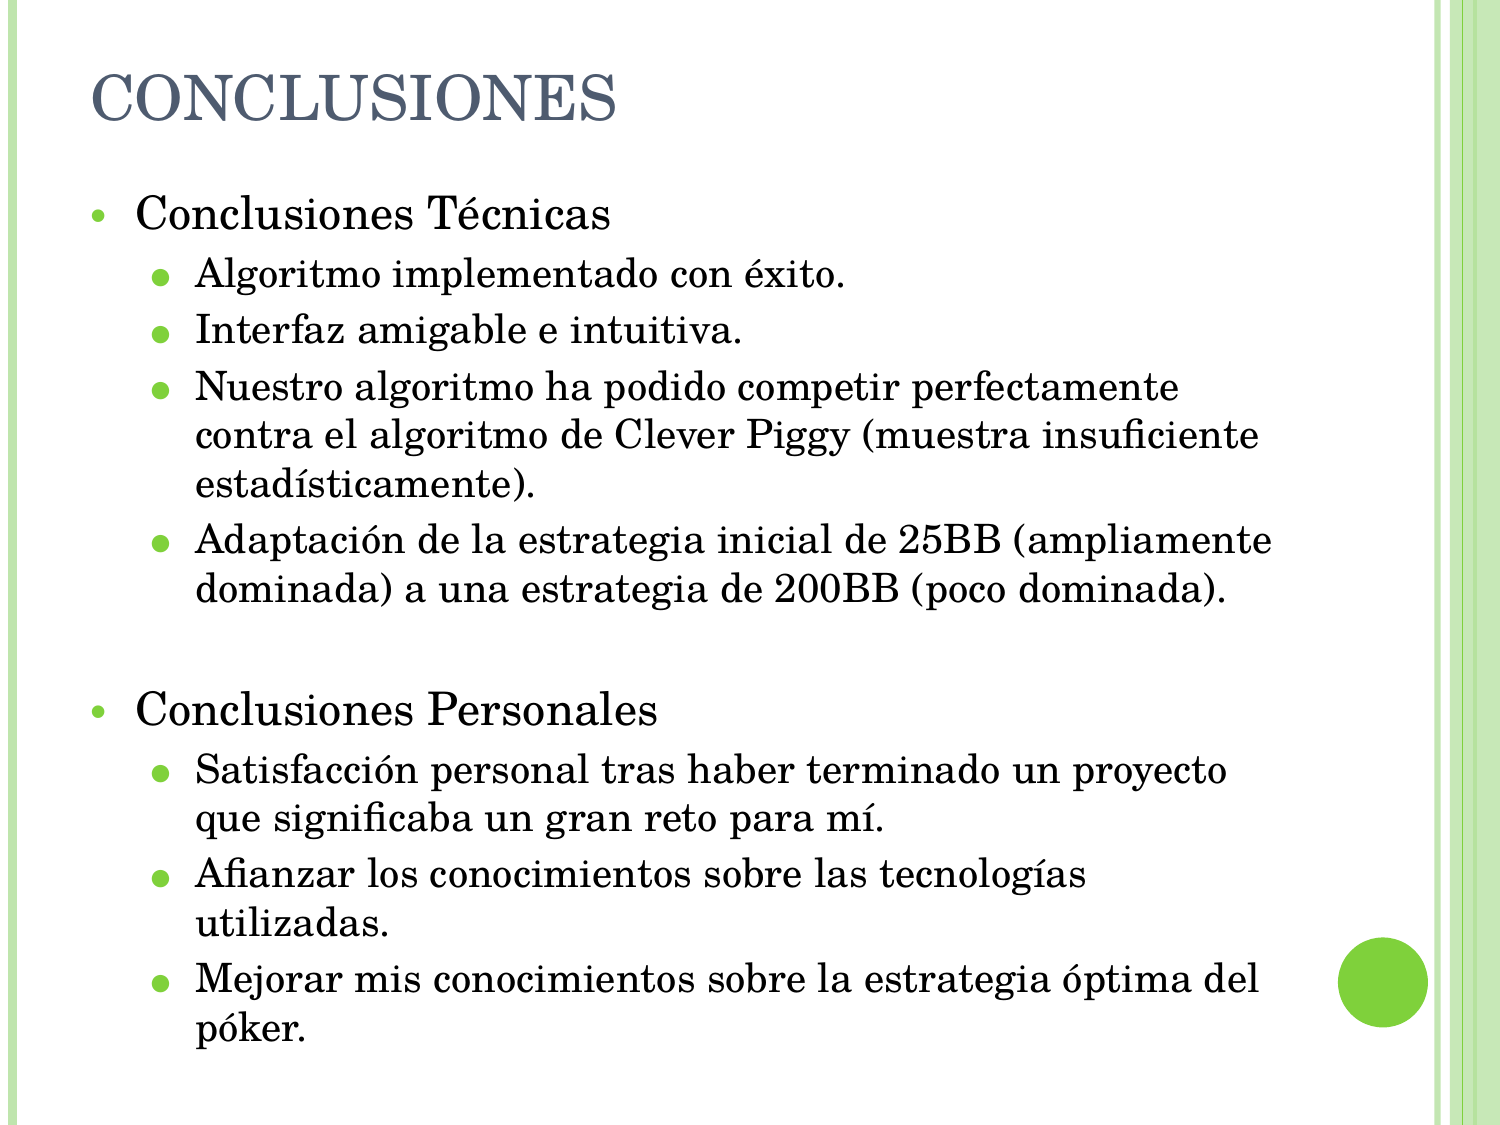

# Conclusiones
Conclusiones Técnicas
Algoritmo implementado con éxito.
Interfaz amigable e intuitiva.
Nuestro algoritmo ha podido competir perfectamente contra el algoritmo de Clever Piggy (muestra insuficiente estadísticamente).
Adaptación de la estrategia inicial de 25BB (ampliamente dominada) a una estrategia de 200BB (poco dominada).

Conclusiones Personales
Satisfacción personal tras haber terminado un proyecto que significaba un gran reto para mí.
Afianzar los conocimientos sobre las tecnologías utilizadas.
Mejorar mis conocimientos sobre la estrategia óptima del póker.